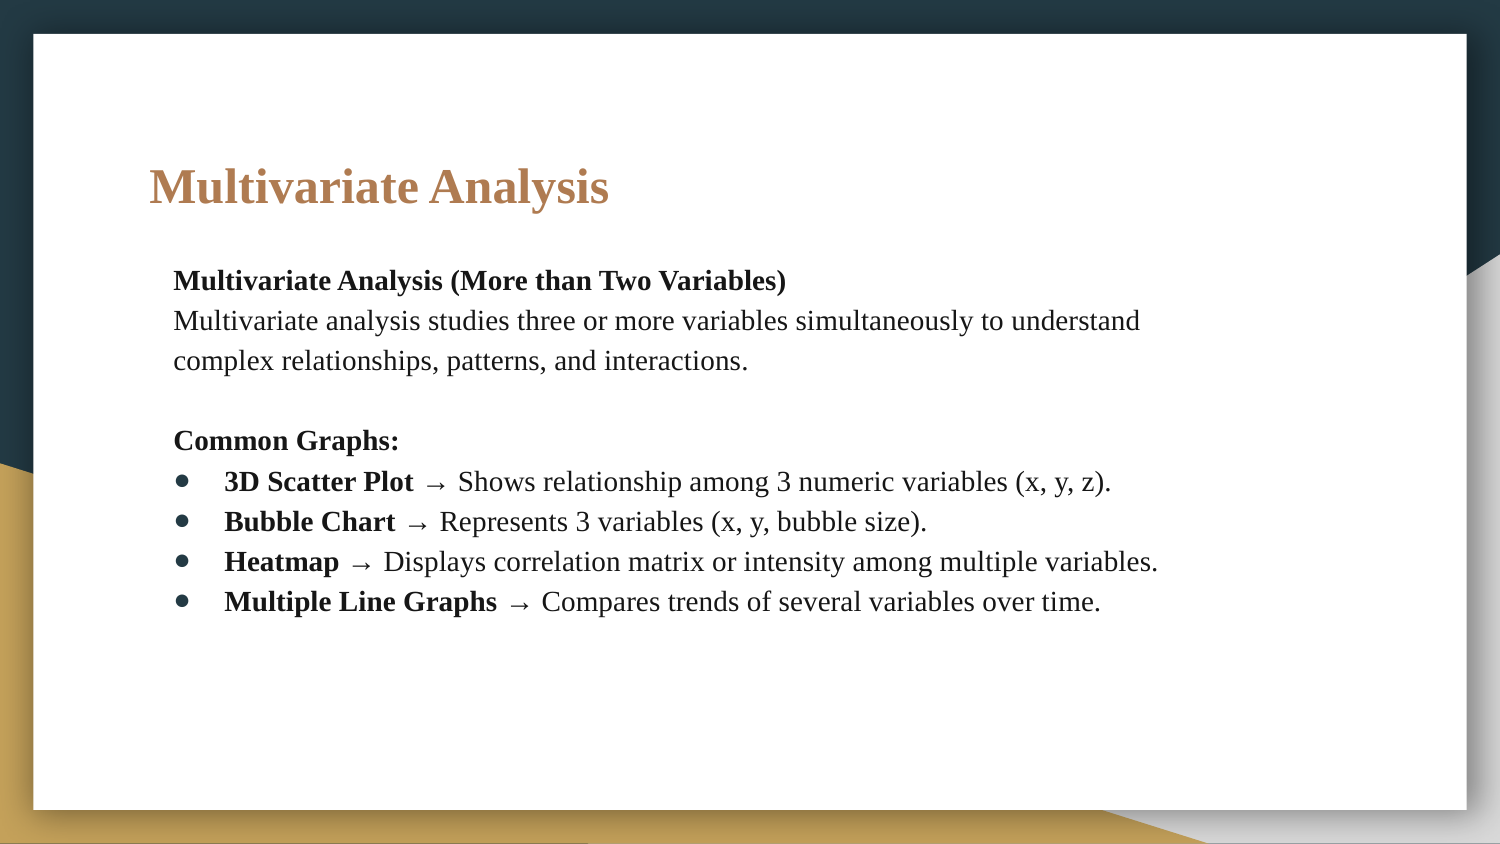

# Multivariate Analysis
Multivariate Analysis (More than Two Variables)
Multivariate analysis studies three or more variables simultaneously to understand complex relationships, patterns, and interactions.

Common Graphs:
3D Scatter Plot → Shows relationship among 3 numeric variables (x, y, z).
Bubble Chart → Represents 3 variables (x, y, bubble size).
Heatmap → Displays correlation matrix or intensity among multiple variables.
Multiple Line Graphs → Compares trends of several variables over time.